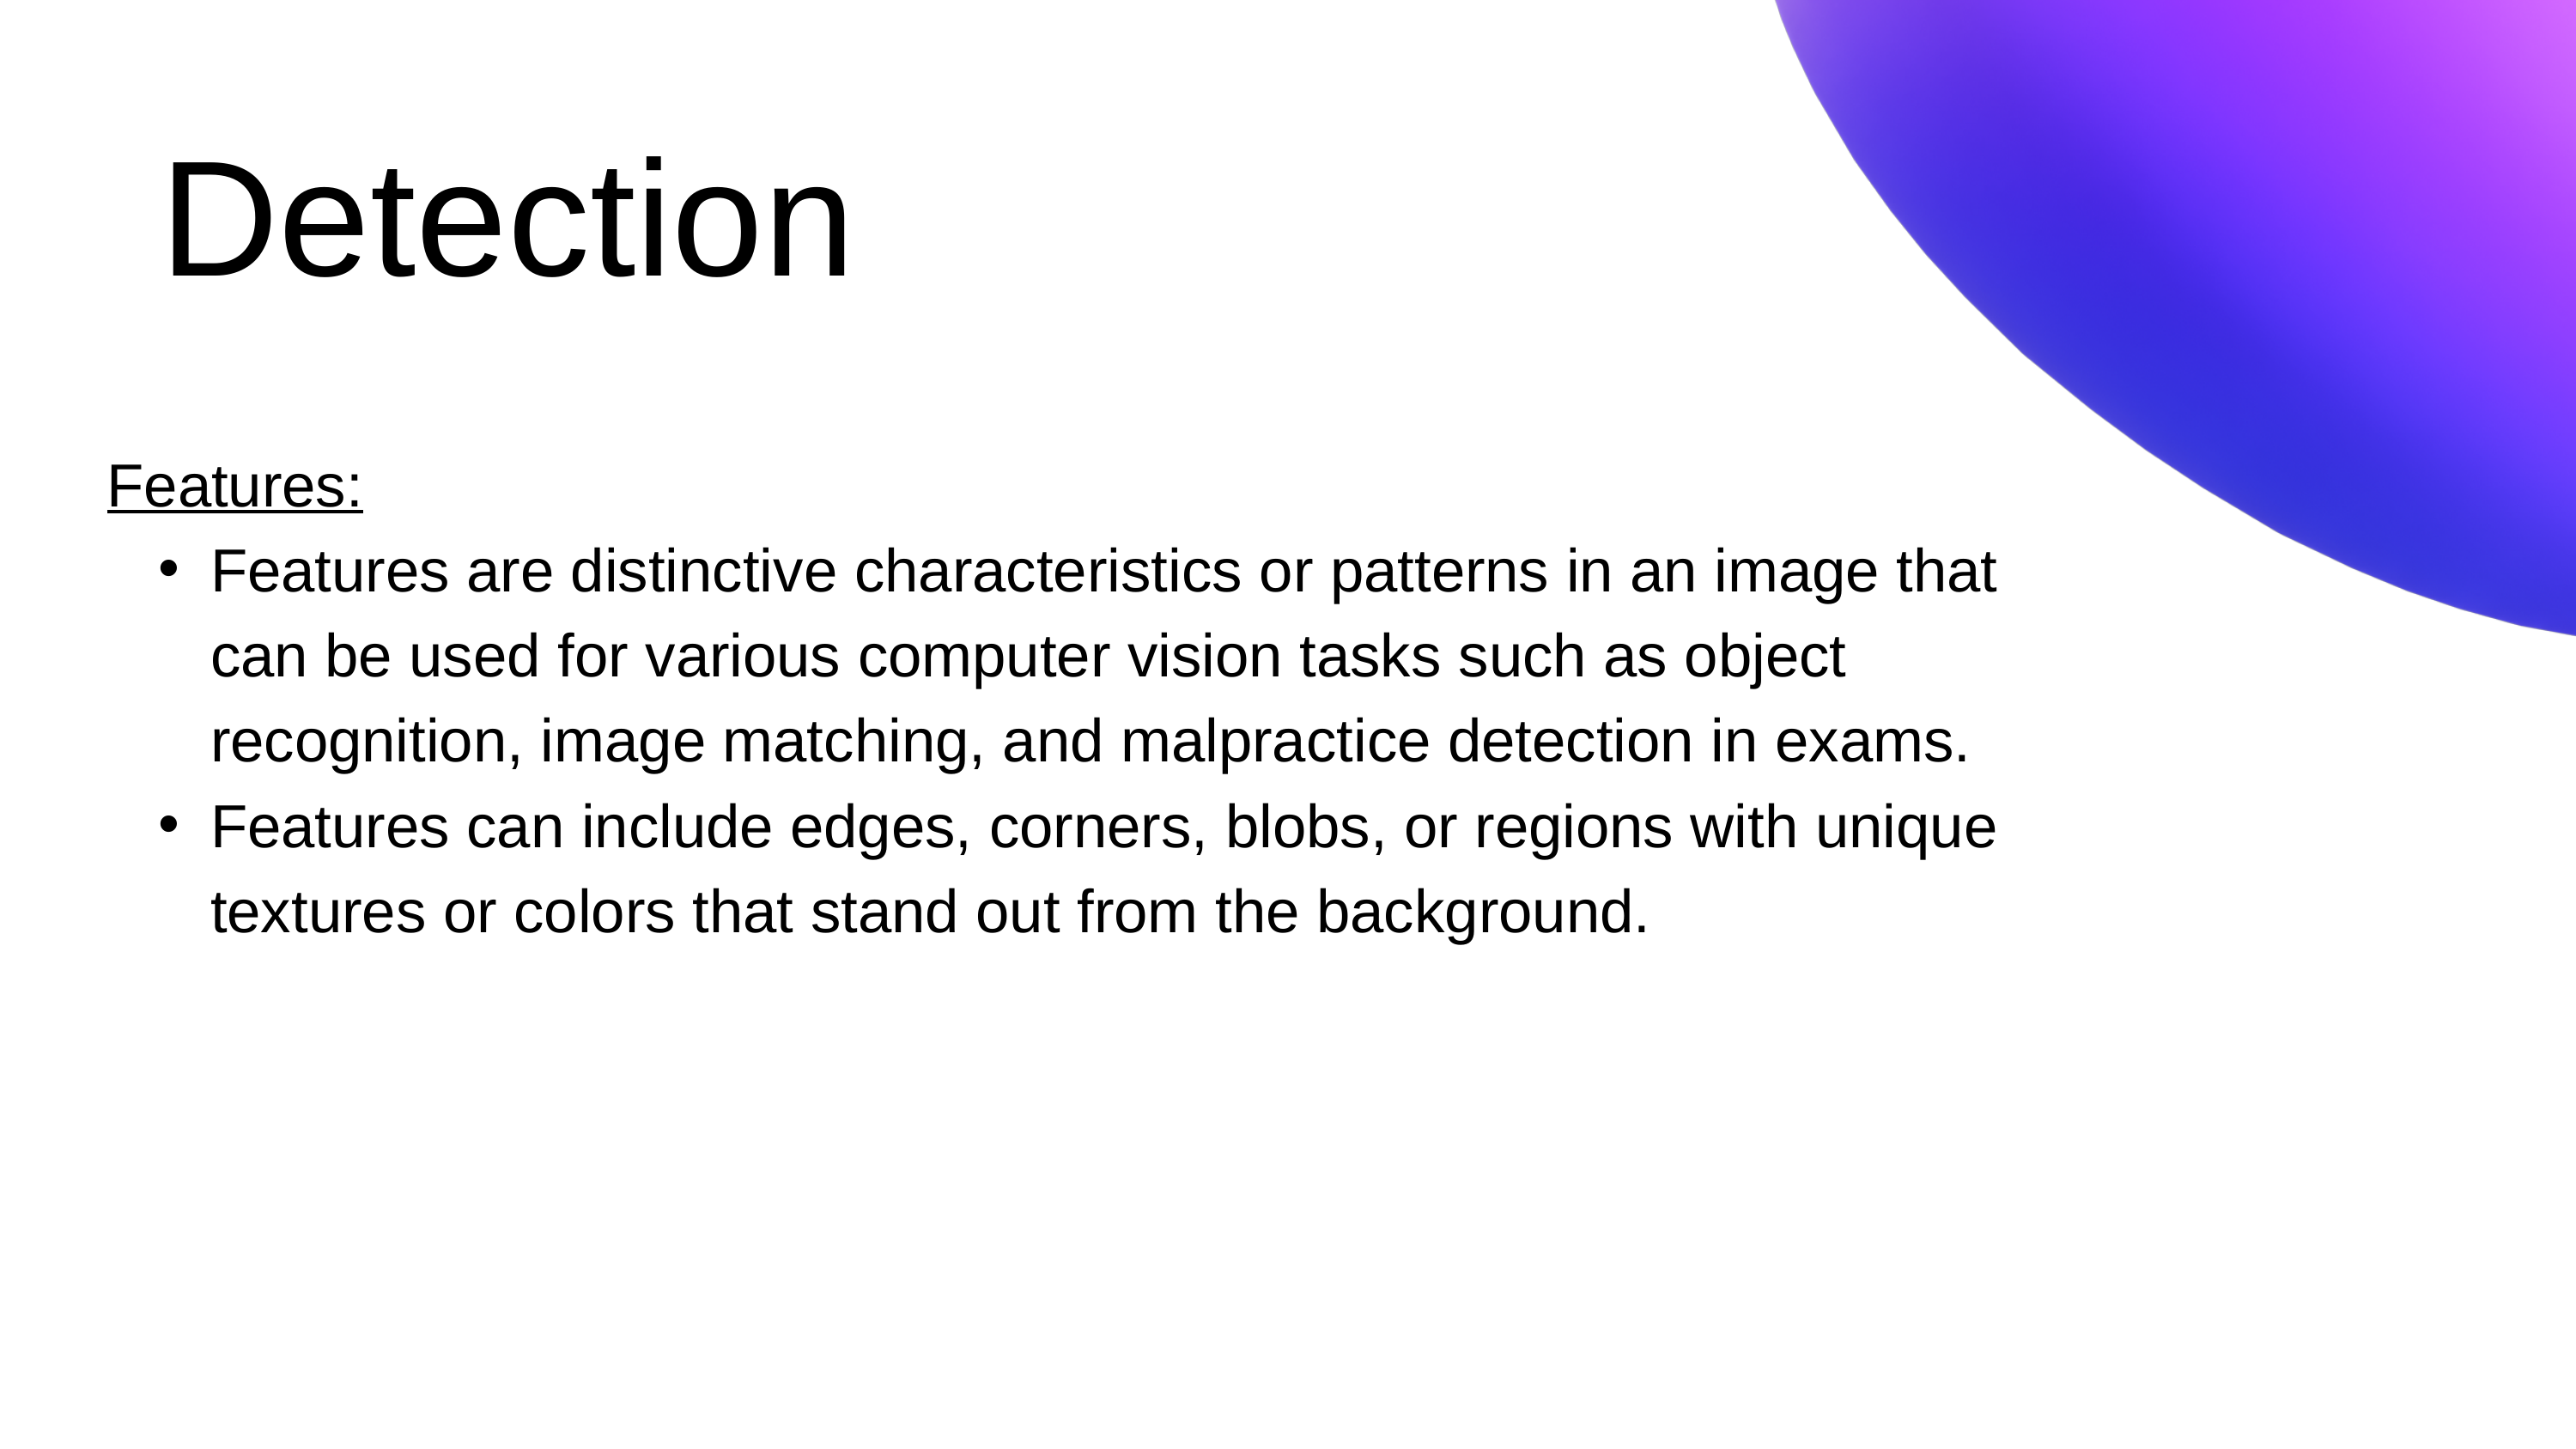

Detection
Features:
Features are distinctive characteristics or patterns in an image that can be used for various computer vision tasks such as object recognition, image matching, and malpractice detection in exams.
Features can include edges, corners, blobs, or regions with unique textures or colors that stand out from the background.